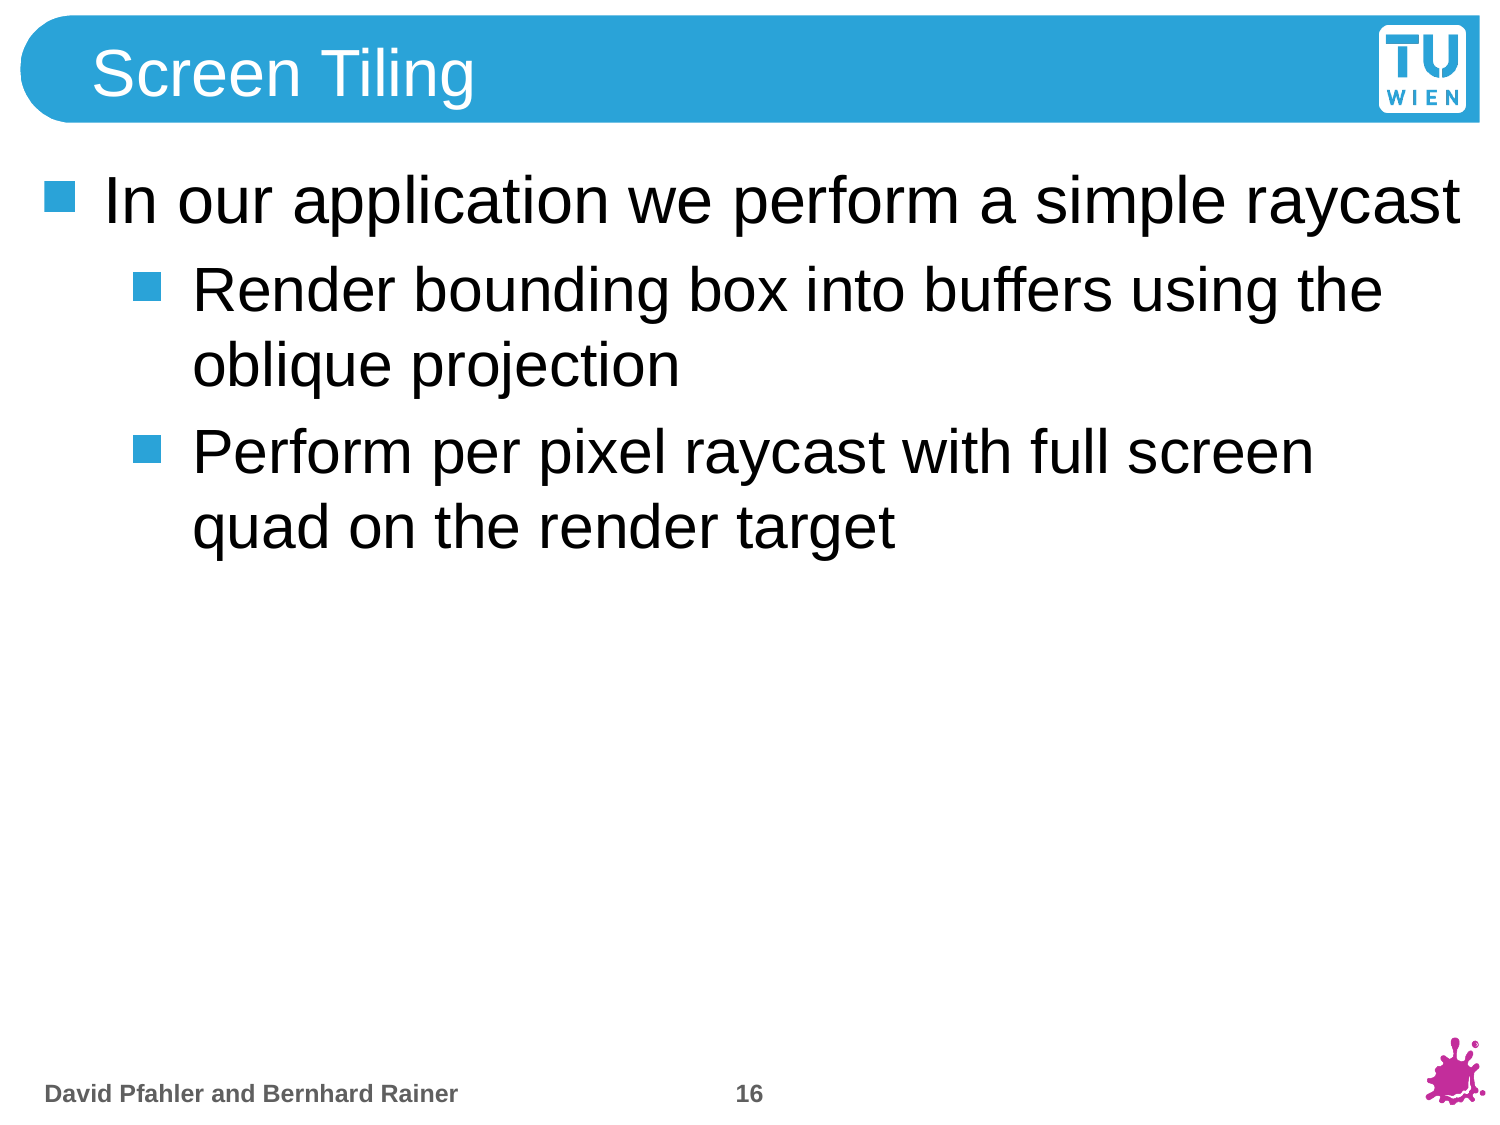

# Screen Tiling
In our application we perform a simple raycast
Render bounding box into buffers using the oblique projection
Perform per pixel raycast with full screen quad on the render target

16
David Pfahler and Bernhard Rainer